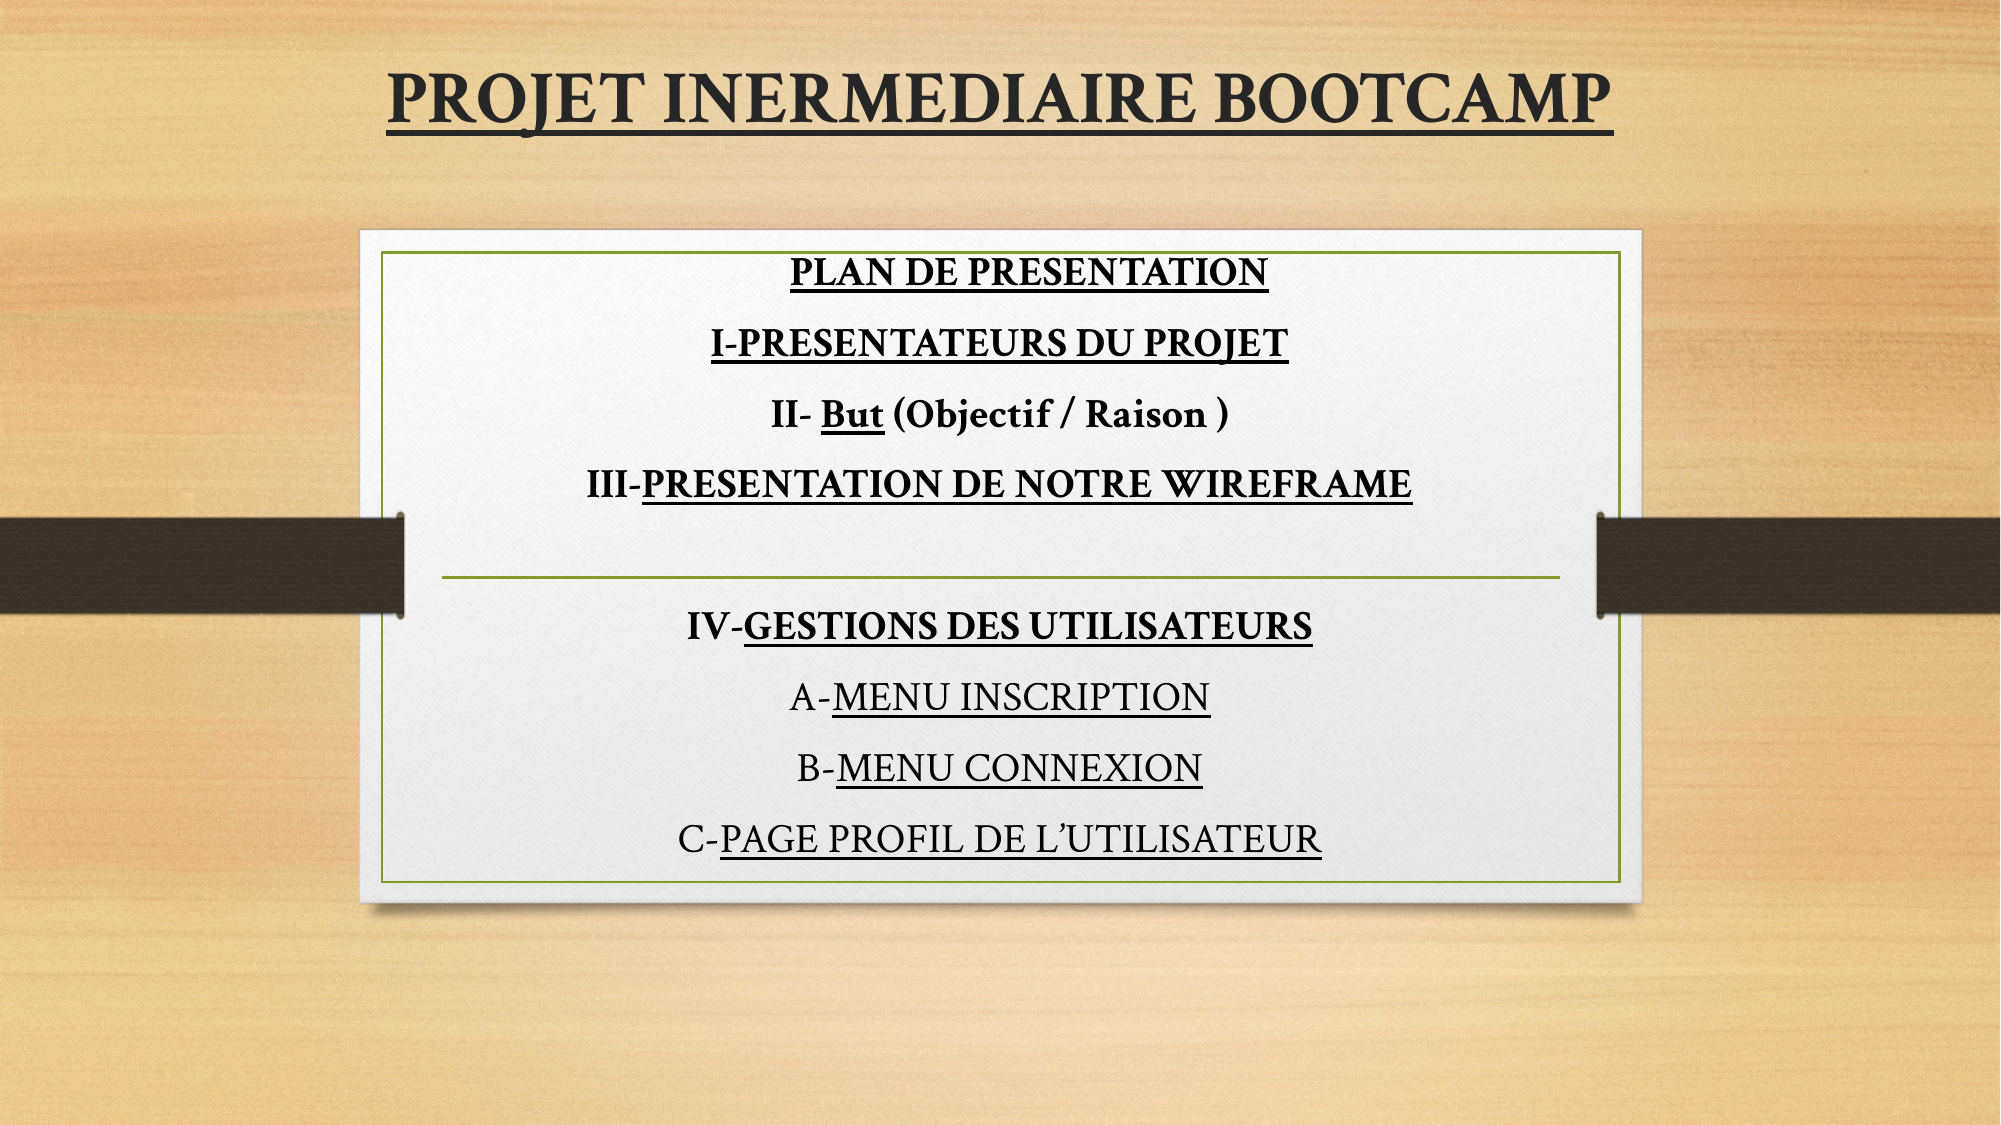

# PROJET INERMEDIAIRE BOOTCAMP

       PLAN DE PRESENTATION
I-PRESENTATEURS DU PROJET
II- But (Objectif / Raison )
III-PRESENTATION DE NOTRE WIREFRAME

IV-GESTIONS DES UTILISATEURS
A-MENU INSCRIPTION
B-MENU CONNEXION
C-PAGE PROFIL DE L’UTILISATEUR